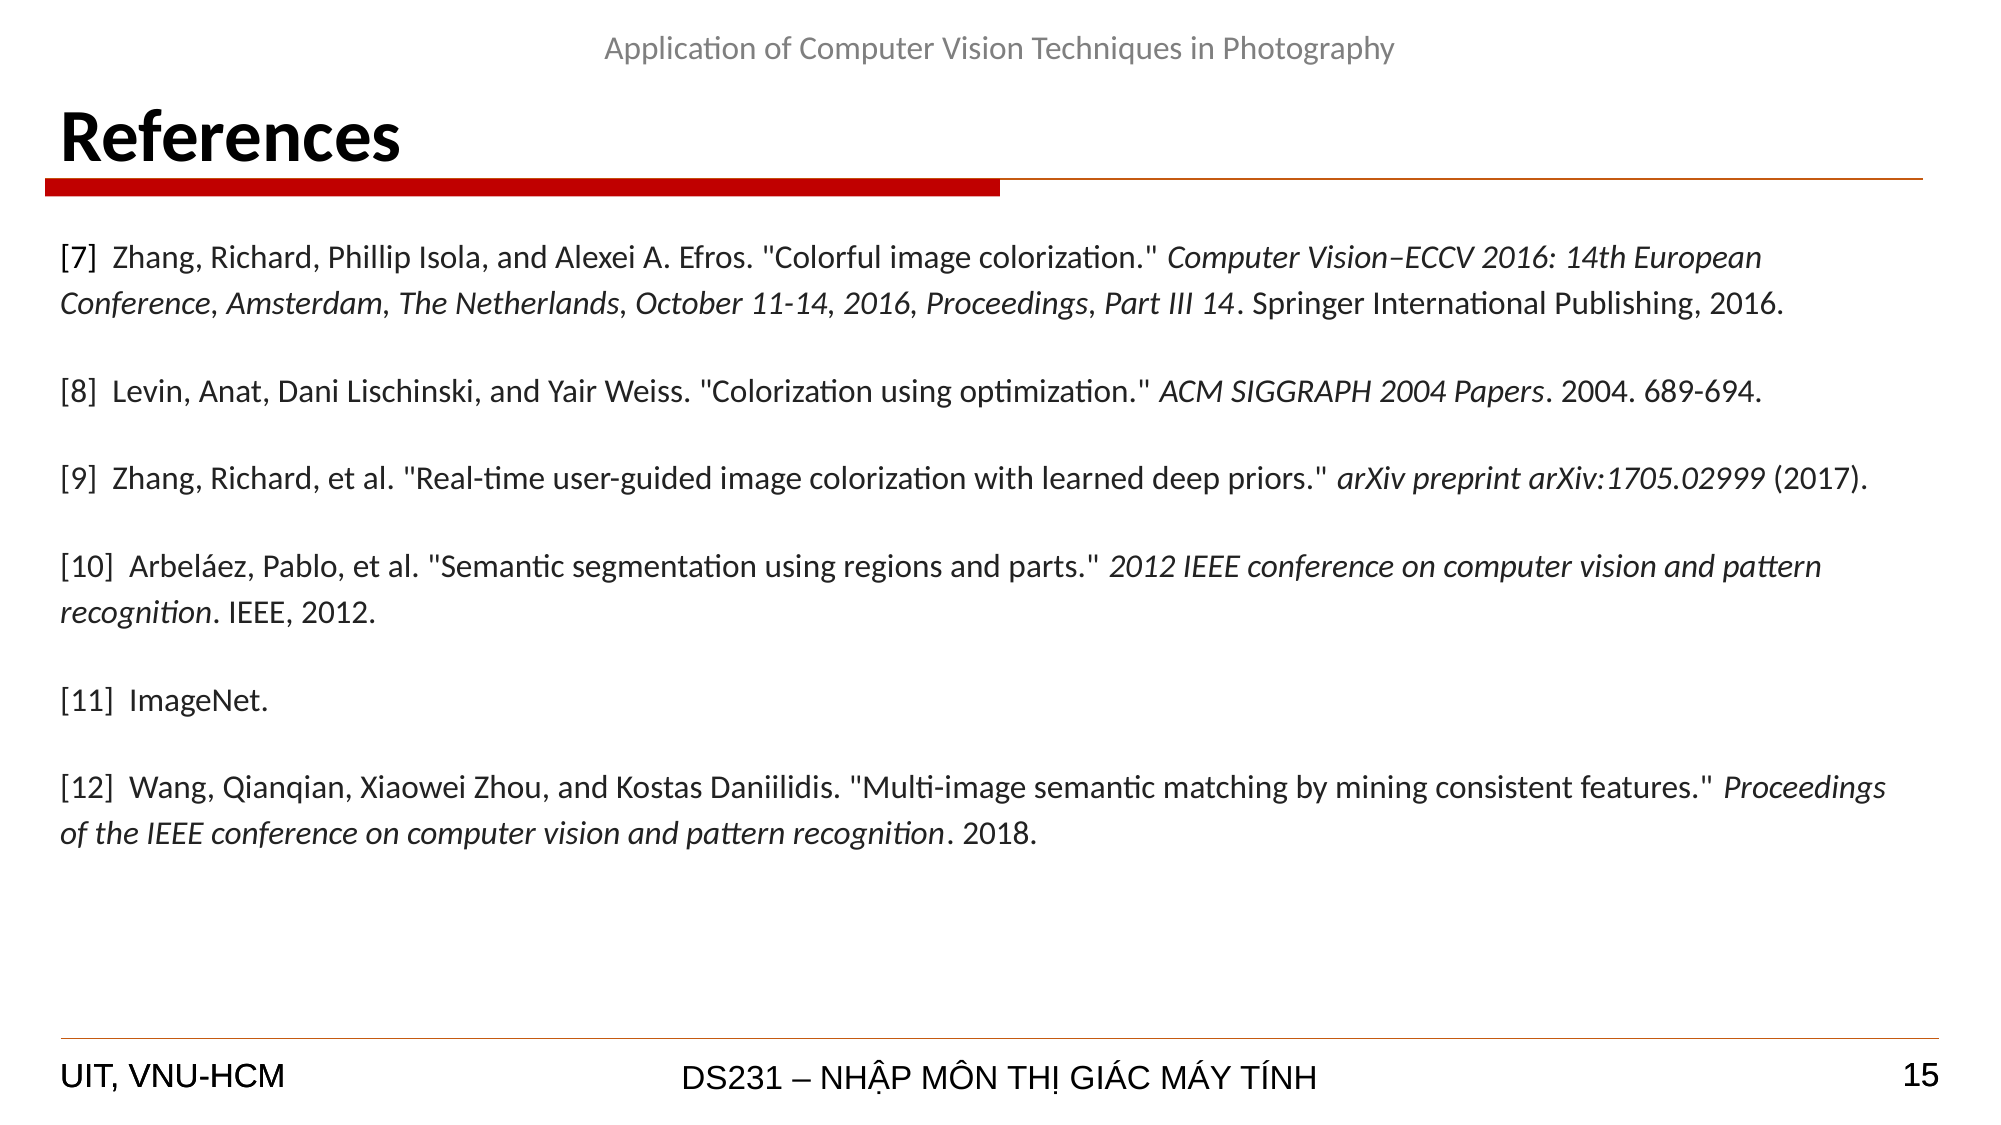

Application of Computer Vision Techniques in Photography
References

[7]  Zhang, Richard, Phillip Isola, and Alexei A. Efros. "Colorful image colorization." Computer Vision–ECCV 2016: 14th European Conference, Amsterdam, The Netherlands, October 11-14, 2016, Proceedings, Part III 14. Springer International Publishing, 2016.
[8]  Levin, Anat, Dani Lischinski, and Yair Weiss. "Colorization using optimization." ACM SIGGRAPH 2004 Papers. 2004. 689-694.
[9]  Zhang, Richard, et al. "Real-time user-guided image colorization with learned deep priors." arXiv preprint arXiv:1705.02999 (2017).
[10]  Arbeláez, Pablo, et al. "Semantic segmentation using regions and parts." 2012 IEEE conference on computer vision and pattern recognition. IEEE, 2012.
[11]  ImageNet.
[12]  Wang, Qianqian, Xiaowei Zhou, and Kostas Daniilidis. "Multi-image semantic matching by mining consistent features." Proceedings of the IEEE conference on computer vision and pattern recognition. 2018.
15
15
DS231 – NHẬP MÔN THỊ GIÁC MÁY TÍNH
UIT, VNU-HCM
UIT, VNU-HCM